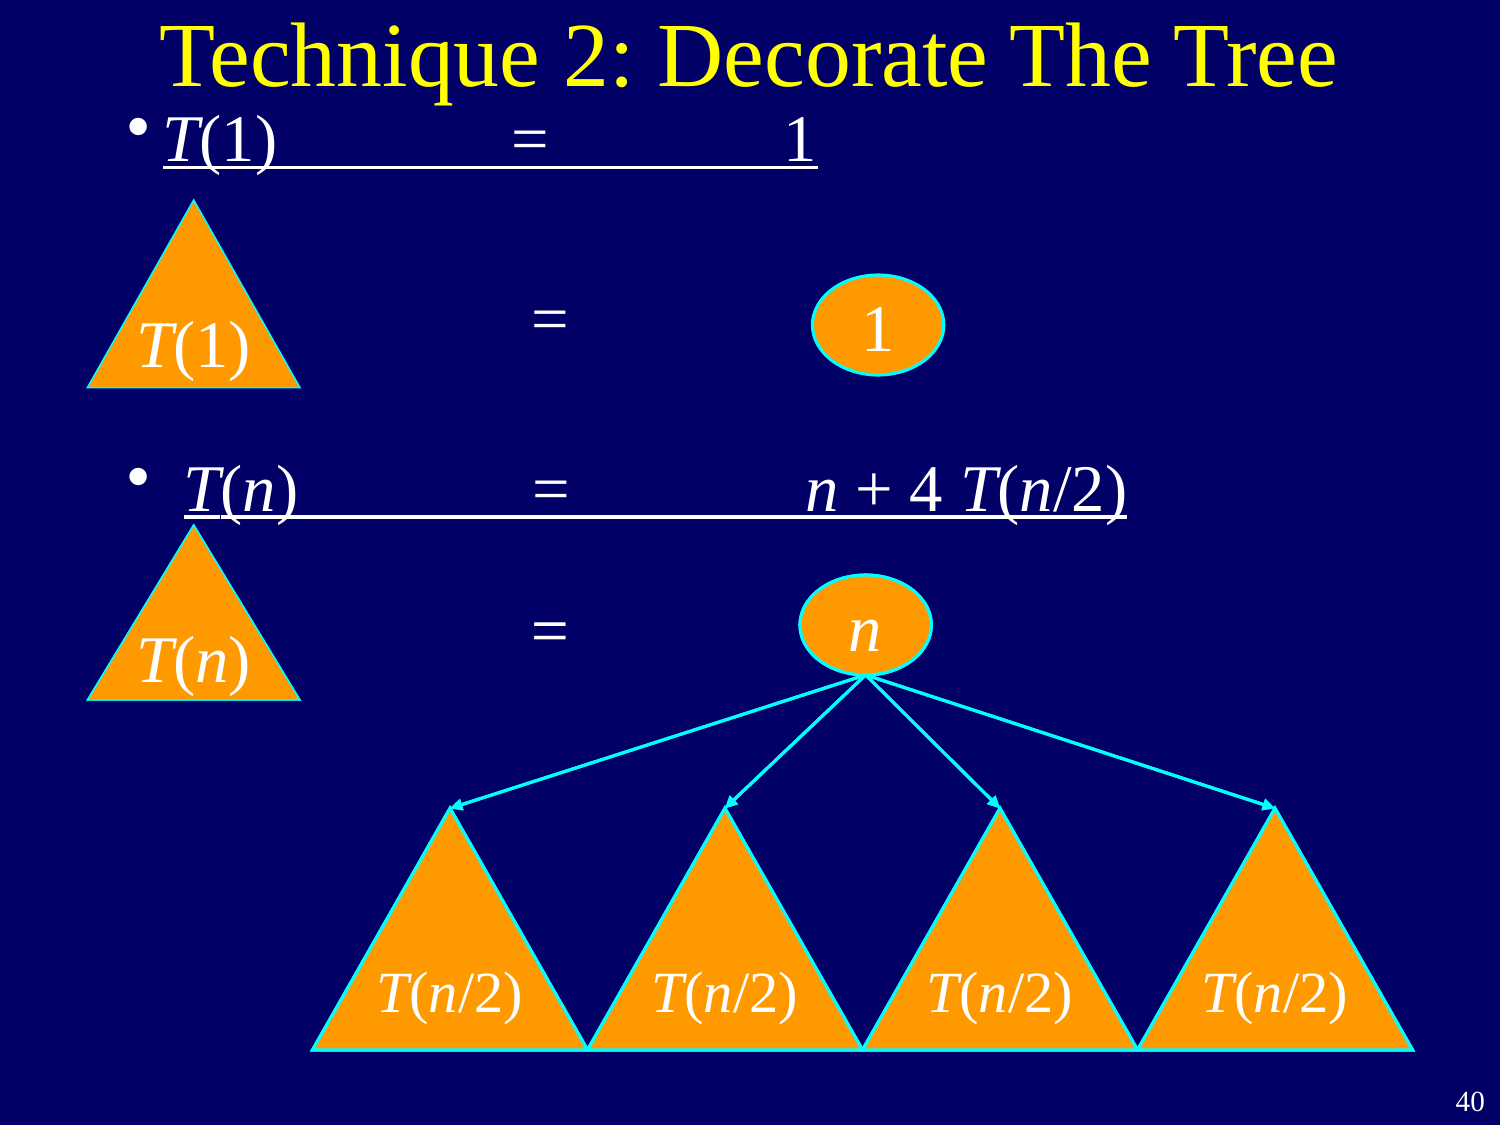

# Technique 2: Decorate The Tree
T(1)              =              1
T(1)
=
1
T(n)              =              n + 4 T(n/2)
T(n)
T(n)
n
n
=
=
T(n/2)
T(n/2)
T(n/2)
T(n/2)
T(n/2)
T(n/2)
T(n/2)
T(n/2)